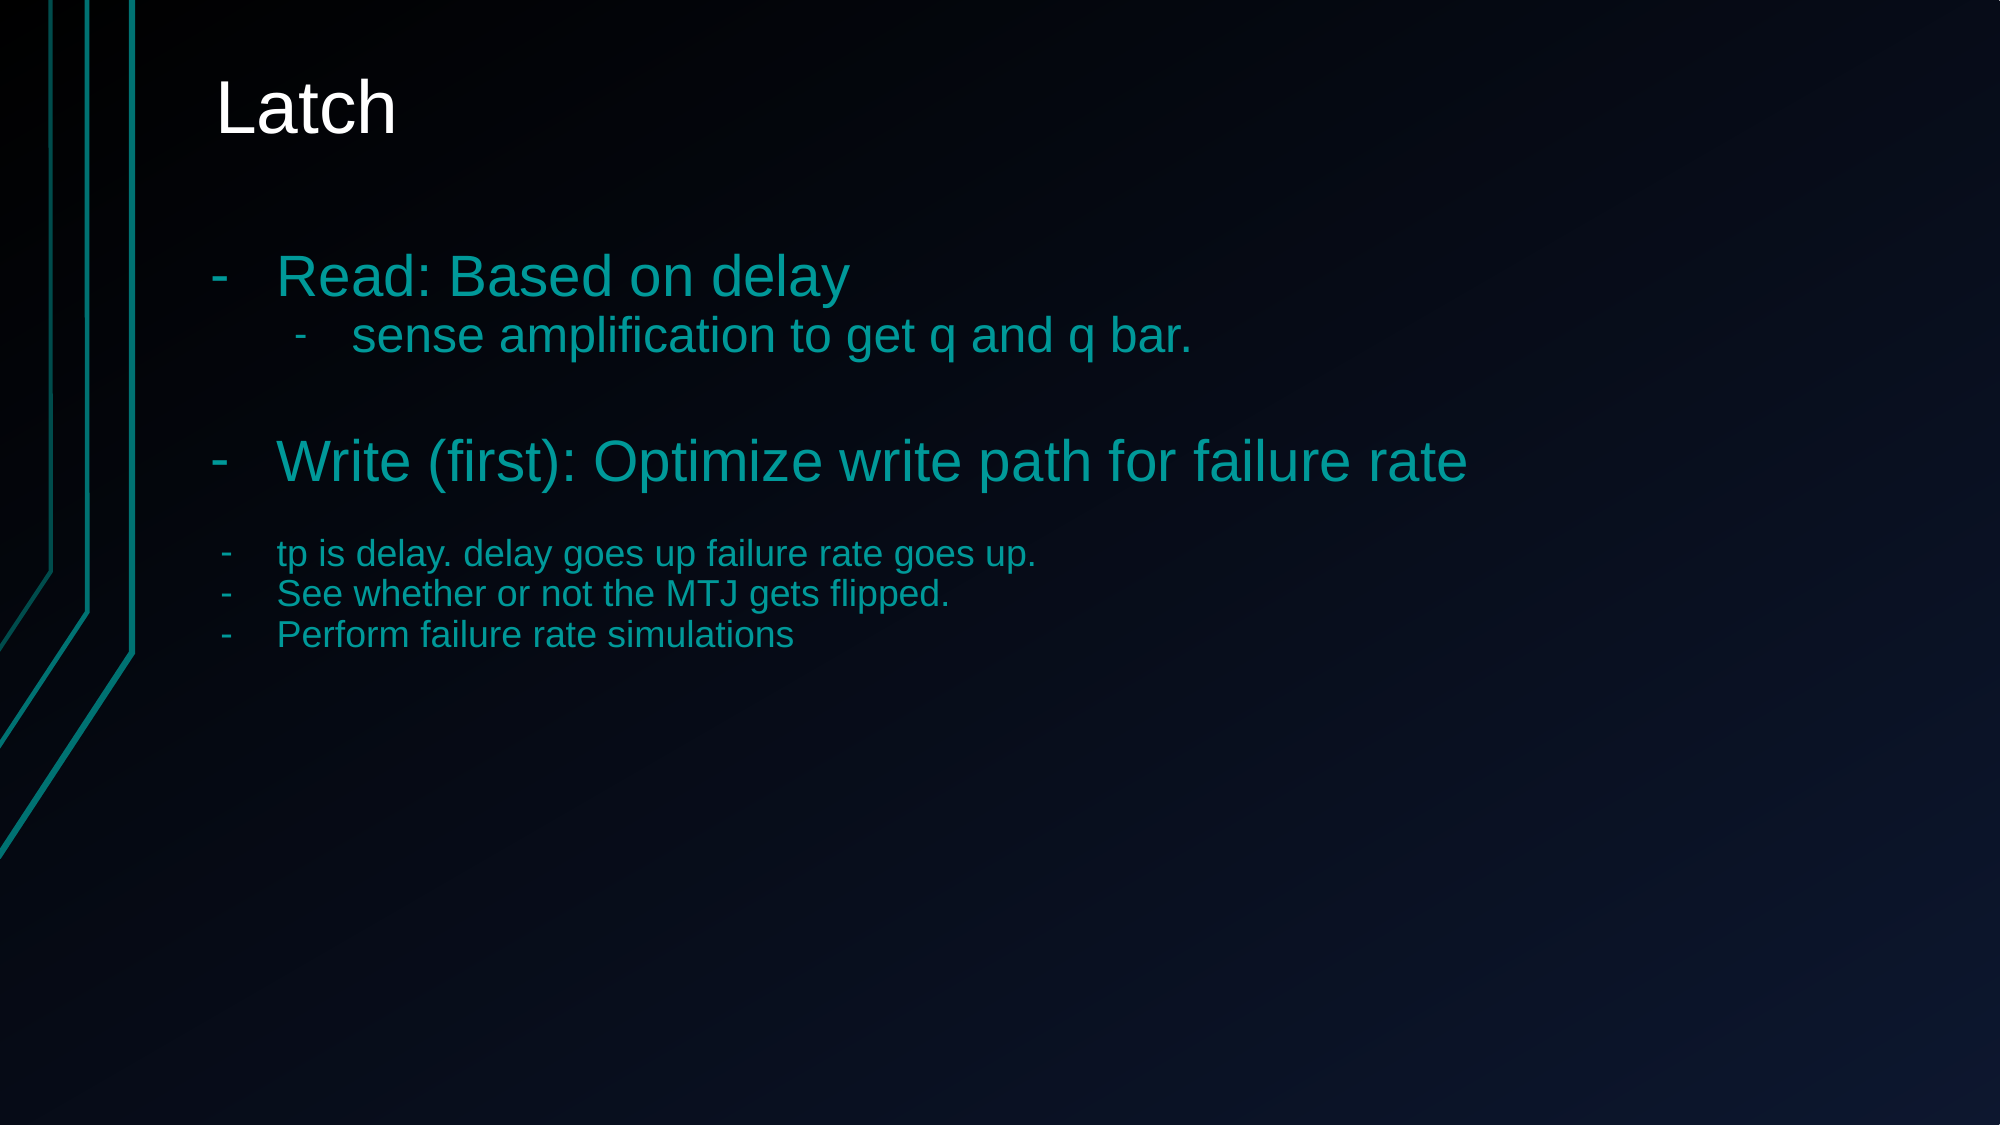

# Latch

Read: Based on delay
sense amplification to get q and q bar.

Write (first): Optimize write path for failure rate

tp is delay. delay goes up failure rate goes up.
See whether or not the MTJ gets flipped.
Perform failure rate simulations